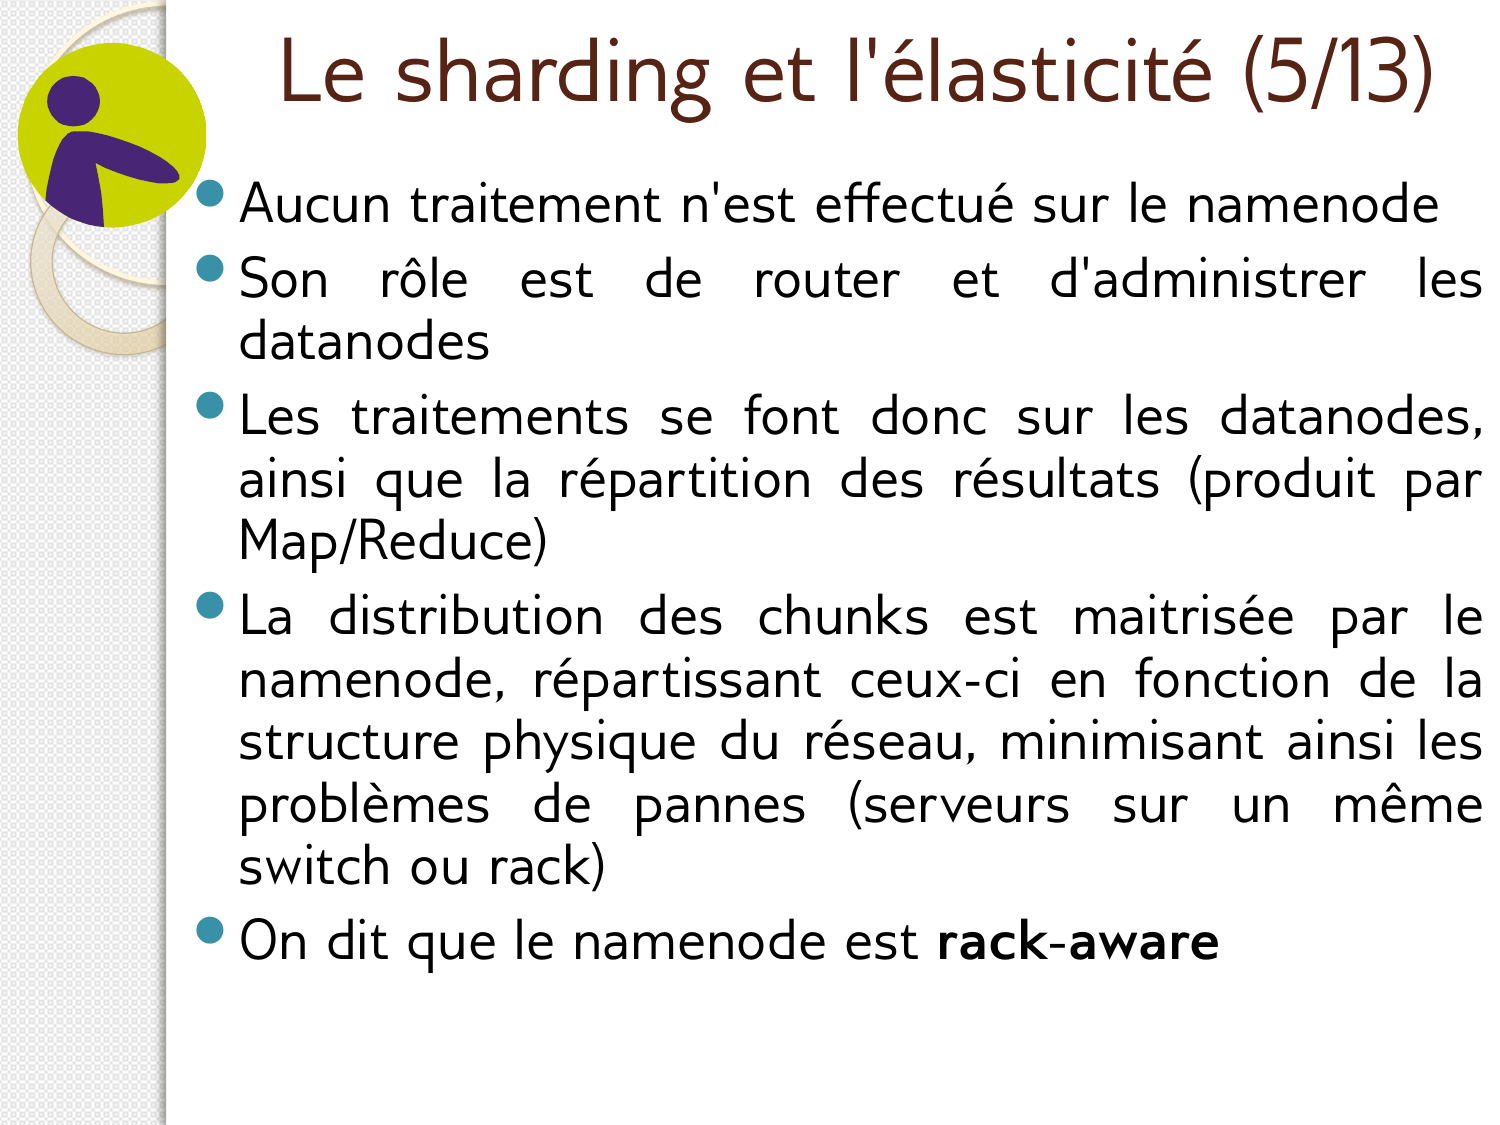

# Le sharding et l'élasticité (5/13)
Aucun traitement n'est effectué sur le namenode
Son rôle est de router et d'administrer les datanodes
Les traitements se font donc sur les datanodes, ainsi que la répartition des résultats (produit par Map/Reduce)
La distribution des chunks est maitrisée par le namenode, répartissant ceux-ci en fonction de la structure physique du réseau, minimisant ainsi les problèmes de pannes (serveurs sur un même switch ou rack)
On dit que le namenode est rack-aware